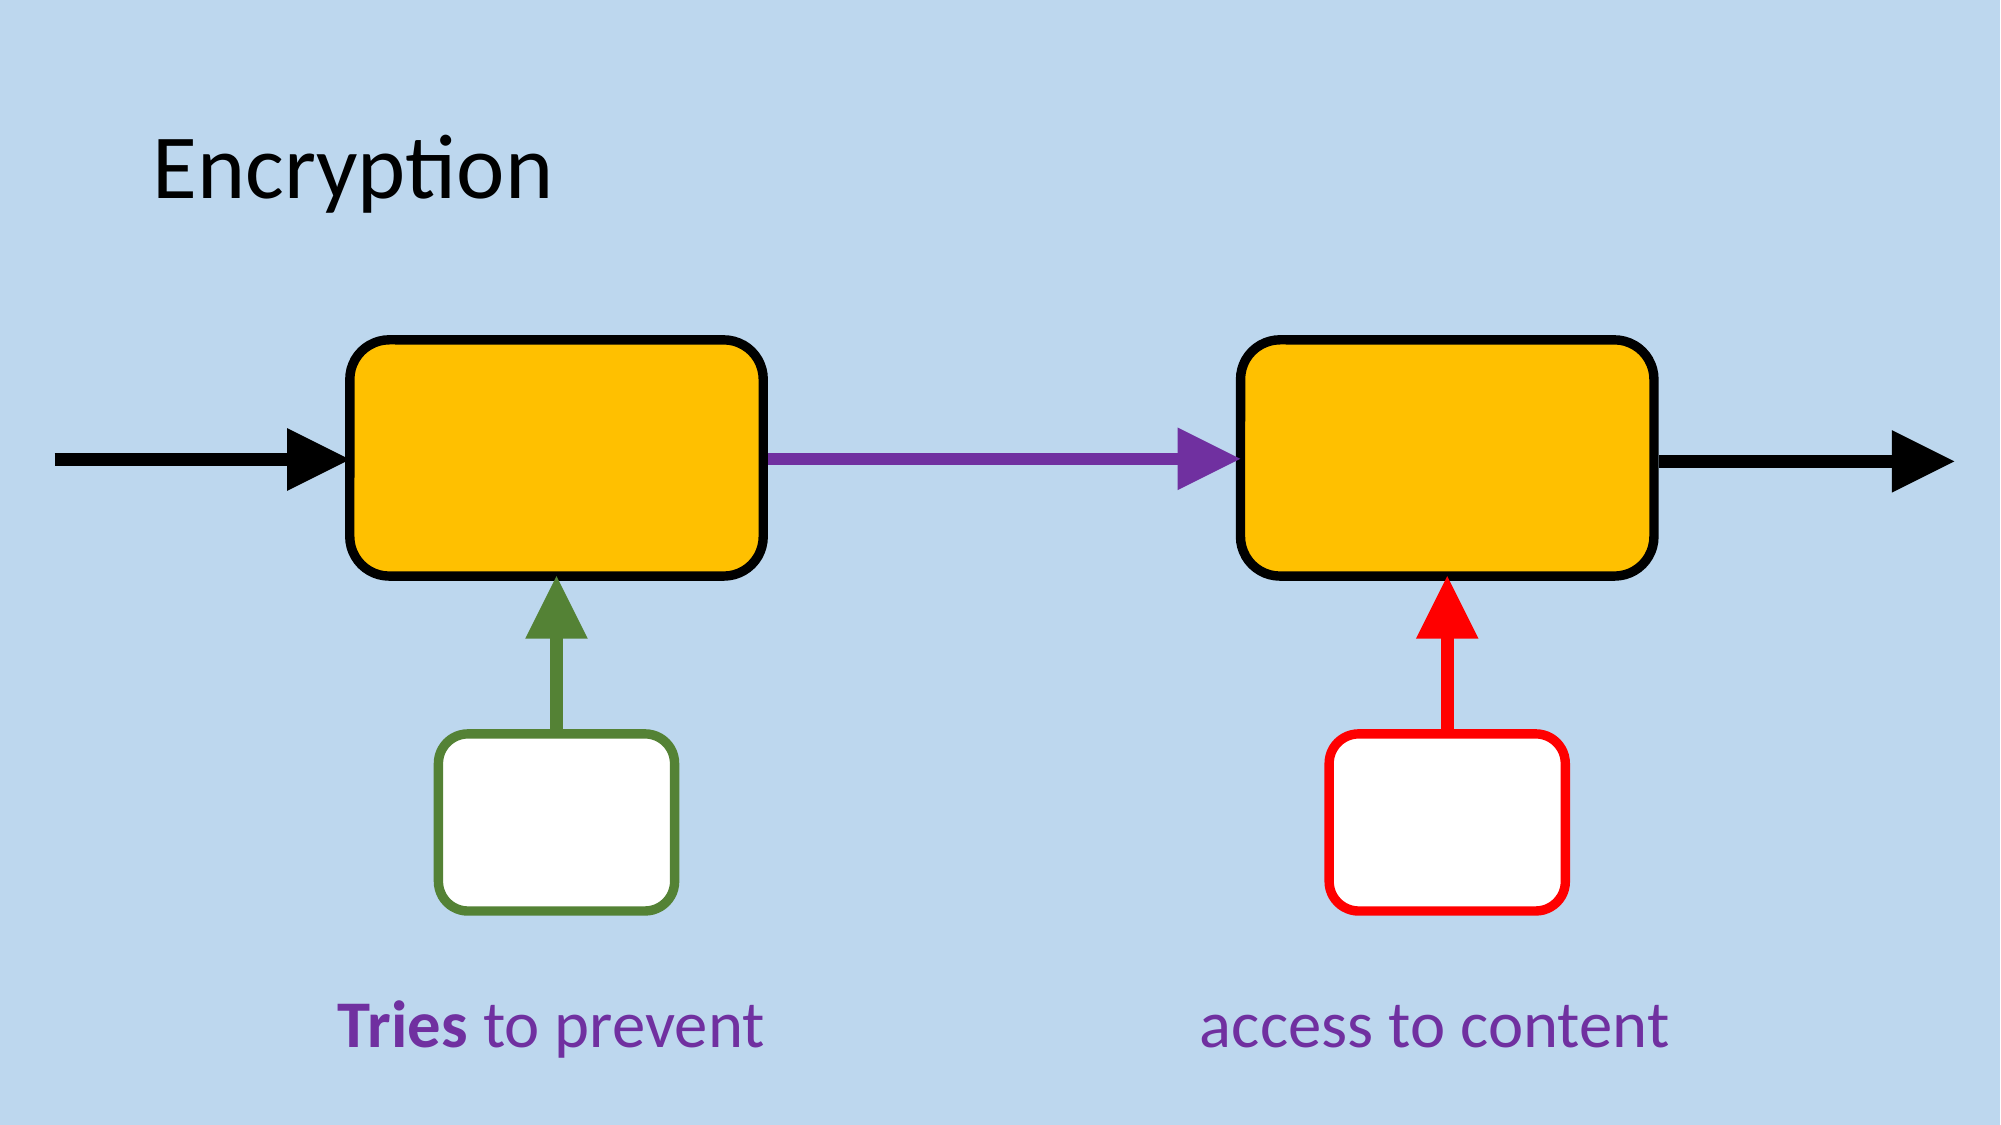

# Encryption

Tries to prevent                             access to content